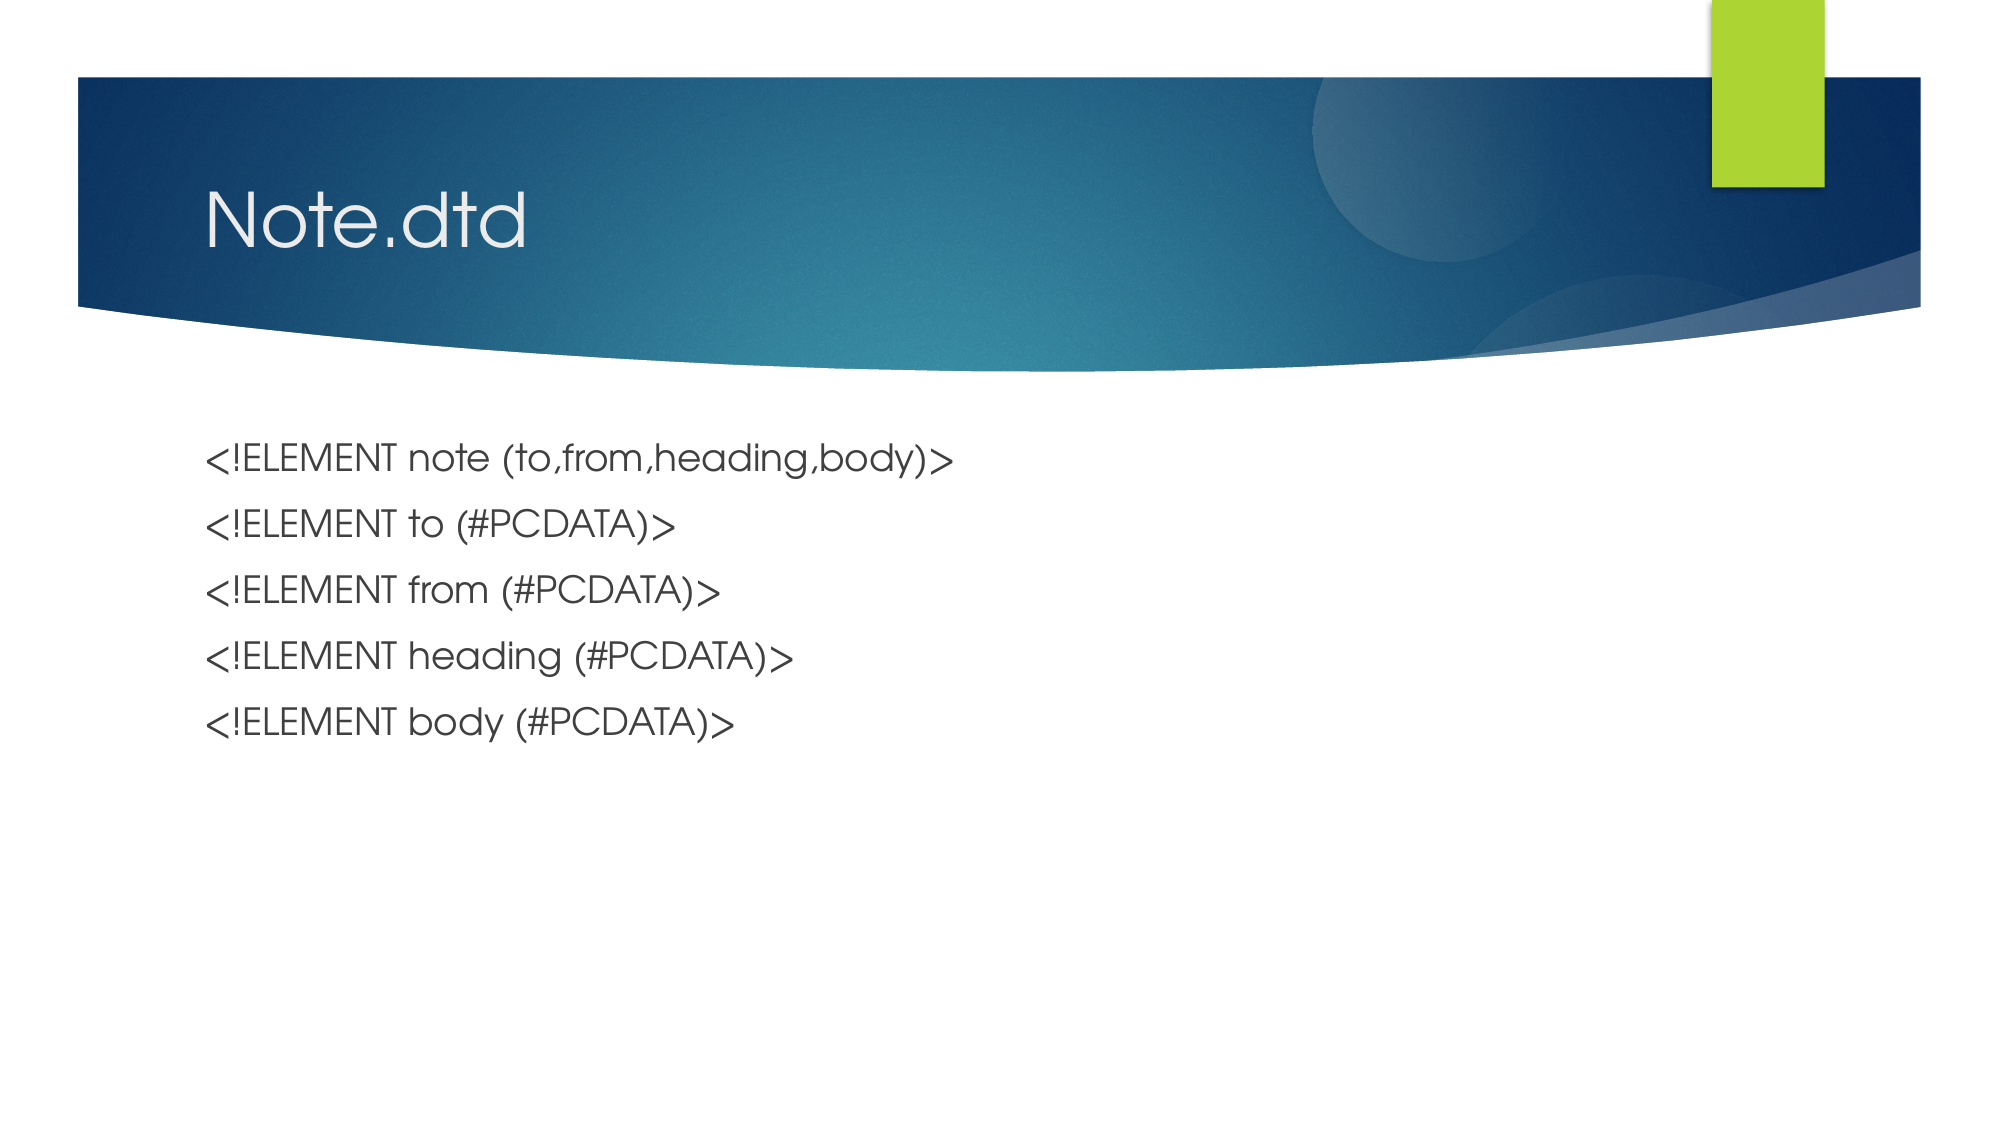

Note.dtd
<!ELEMENT note (to,from,heading,body)>
<!ELEMENT to (#PCDATA)>
<!ELEMENT from (#PCDATA)>
<!ELEMENT heading (#PCDATA)>
<!ELEMENT body (#PCDATA)>